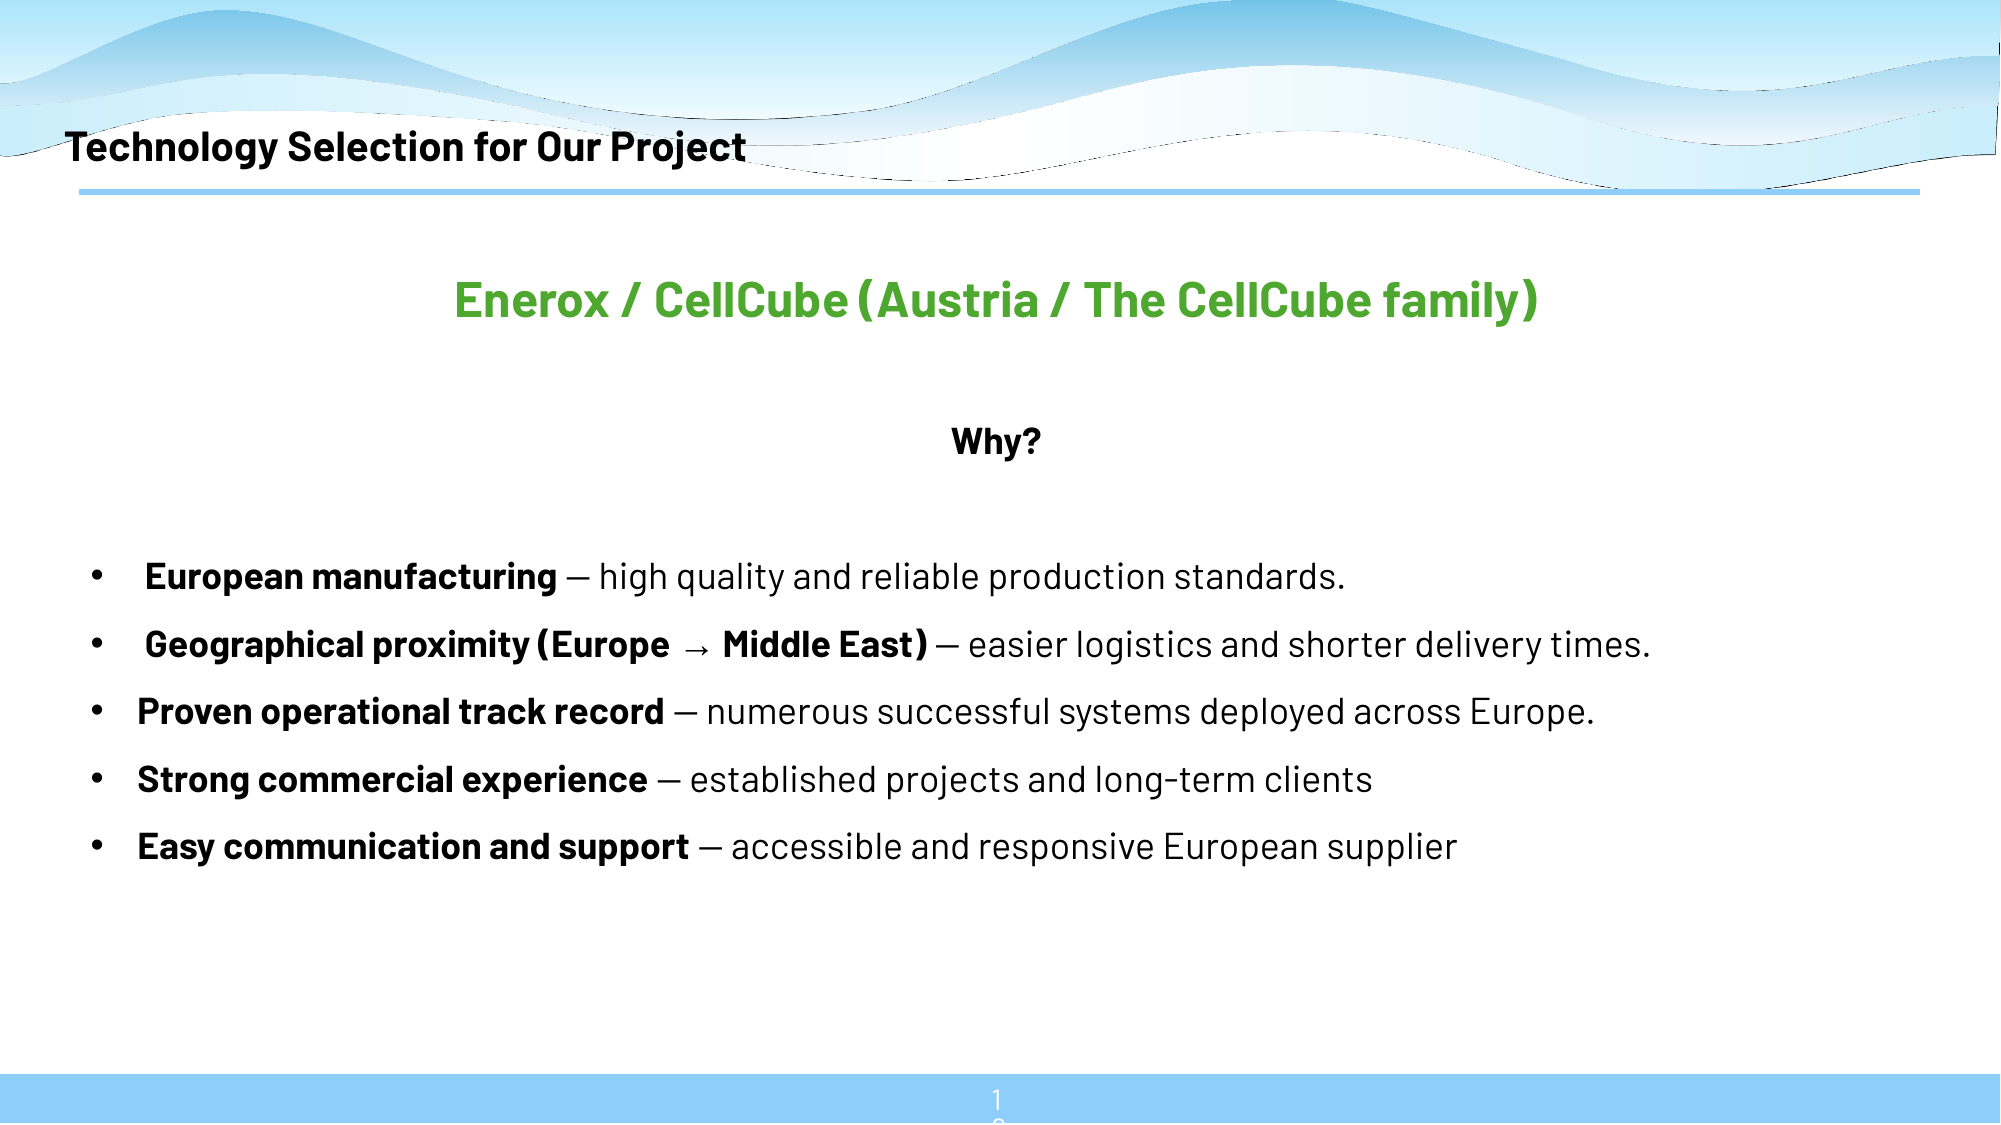

# Technology Selection for Our Project
Enerox / CellCube (Austria / The CellCube family)
Why?
 European manufacturing — high quality and reliable production standards.
 Geographical proximity (Europe → Middle East) — easier logistics and shorter delivery times.
Proven operational track record — numerous successful systems deployed across Europe.
Strong commercial experience — established projects and long-term clients
Easy communication and support — accessible and responsive European supplier
168